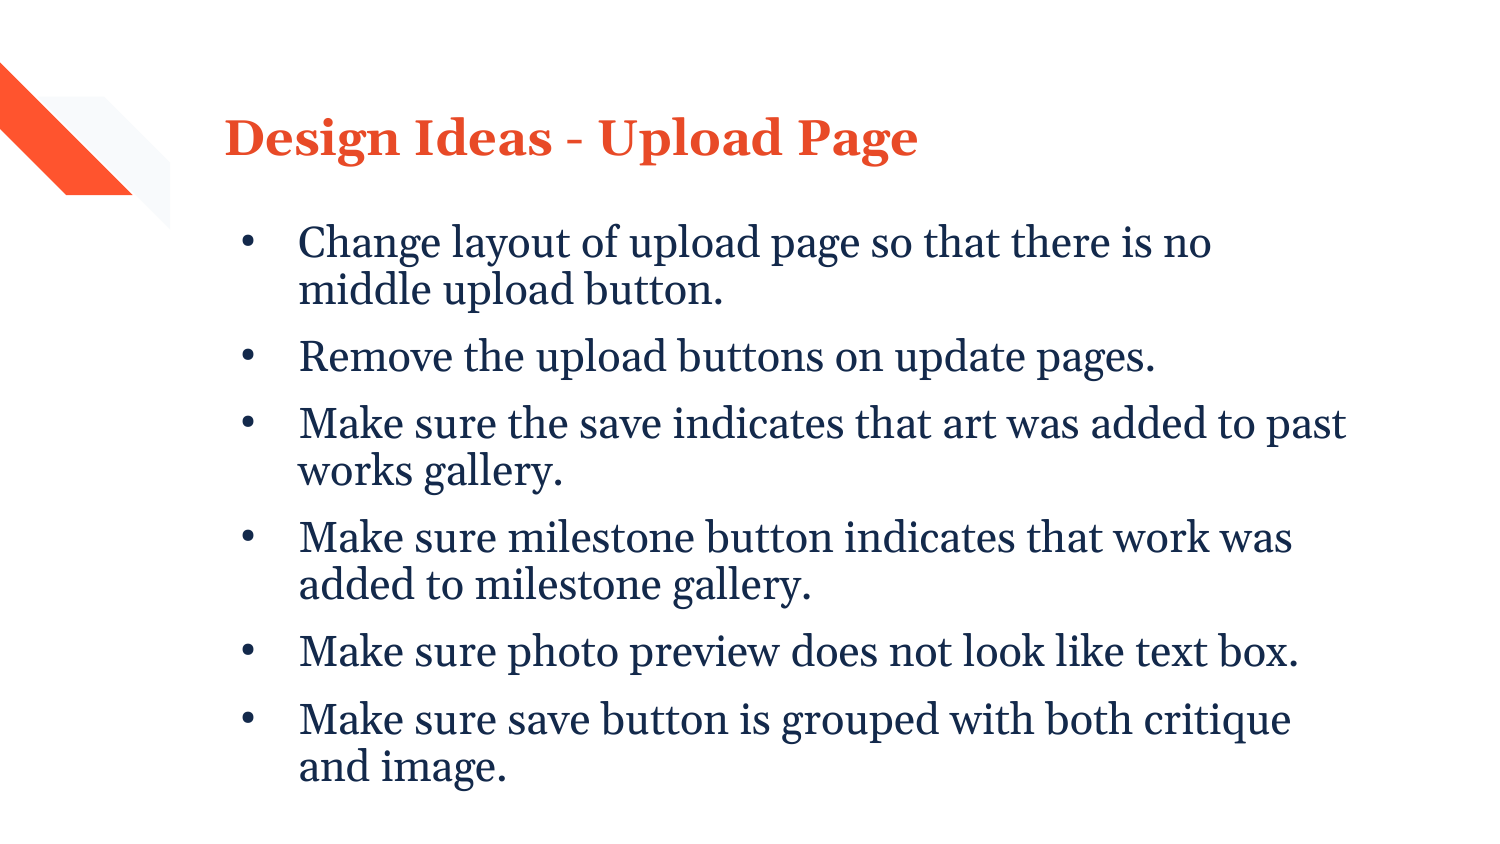

# Design Ideas - Upload Page
Change layout of upload page so that there is no middle upload button.
Remove the upload buttons on update pages.
Make sure the save indicates that art was added to past works gallery.
Make sure milestone button indicates that work was added to milestone gallery.
Make sure photo preview does not look like text box.
Make sure save button is grouped with both critique and image.